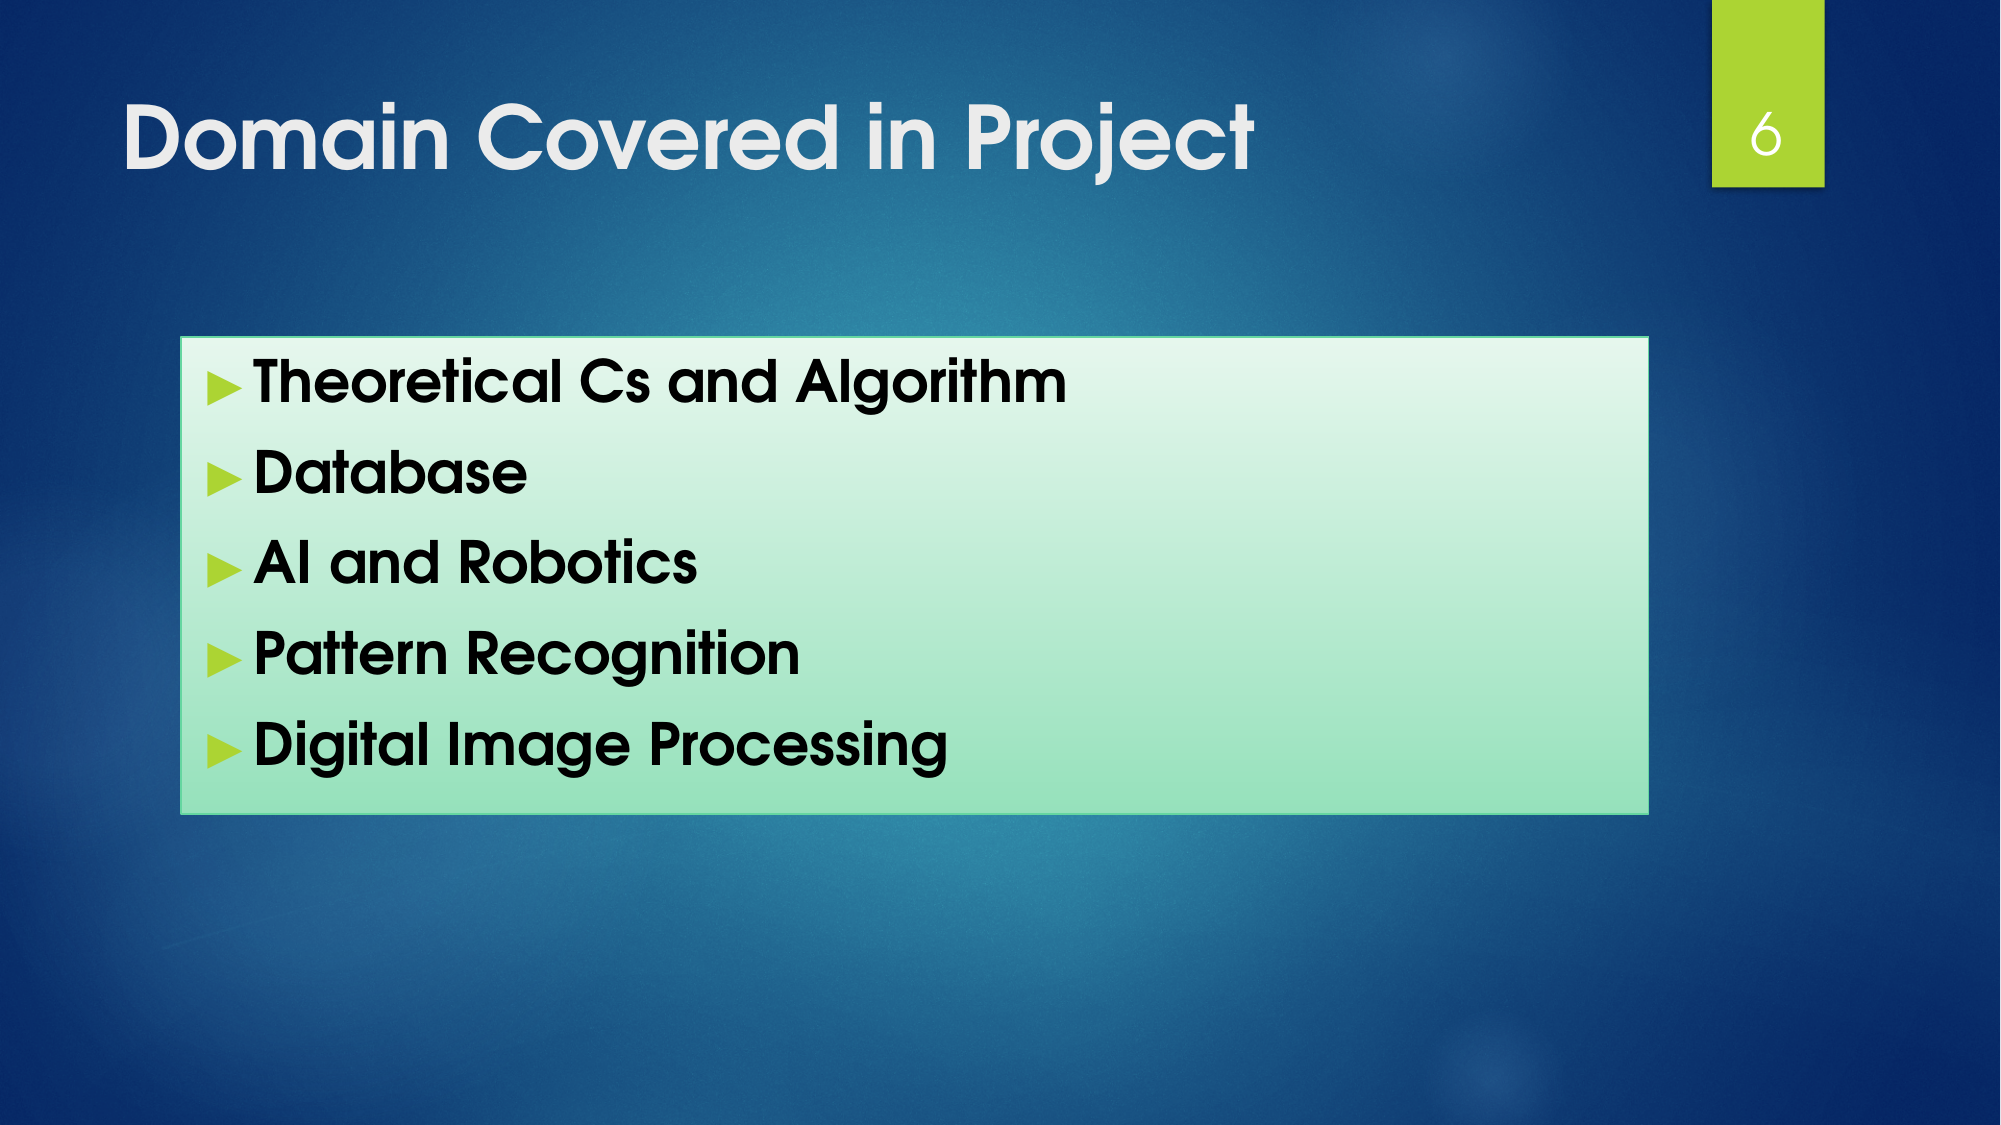

6
# Domain Covered in Project
Theoretical Cs and Algorithm
Database
AI and Robotics
Pattern Recognition
Digital Image Processing